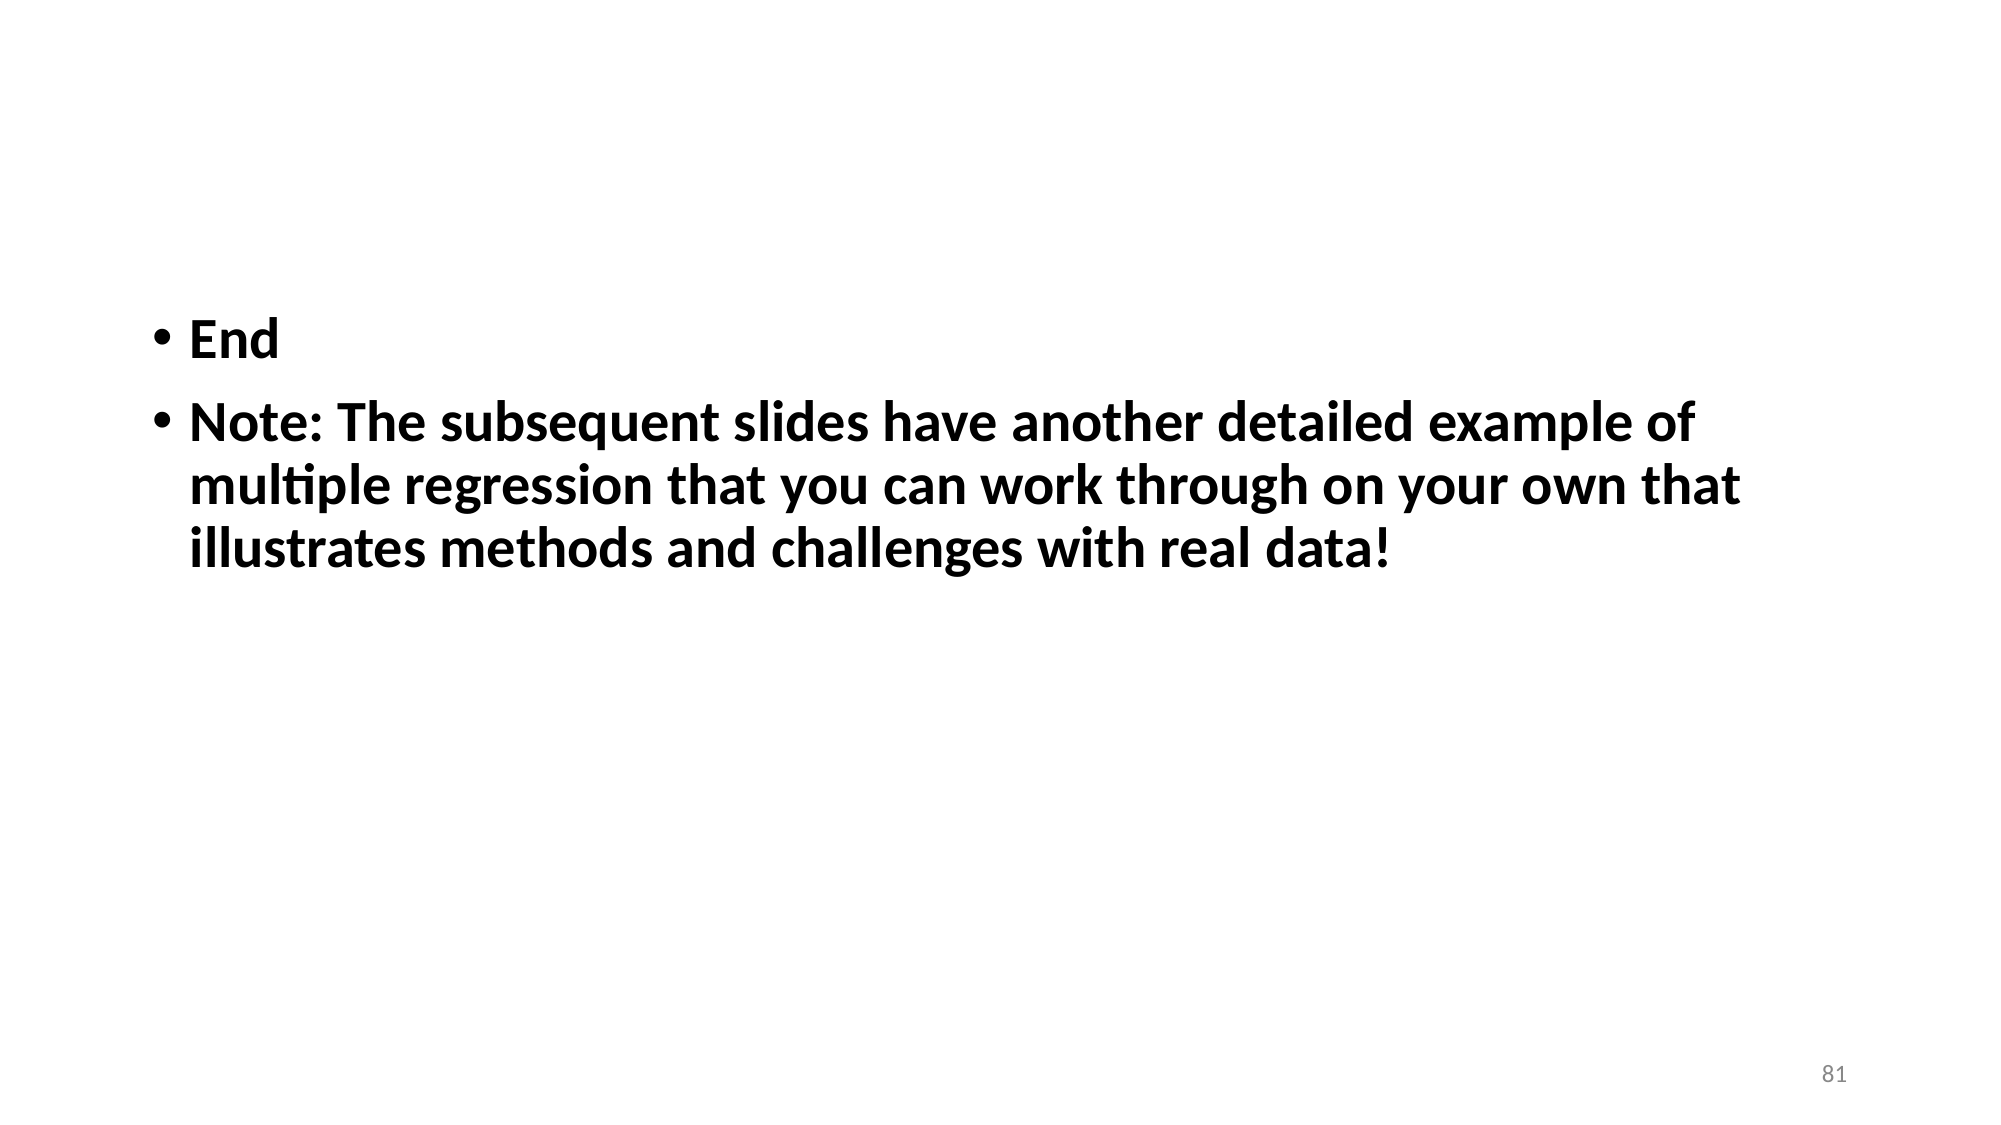

#
End
Note: The subsequent slides have another detailed example of multiple regression that you can work through on your own that illustrates methods and challenges with real data!

81